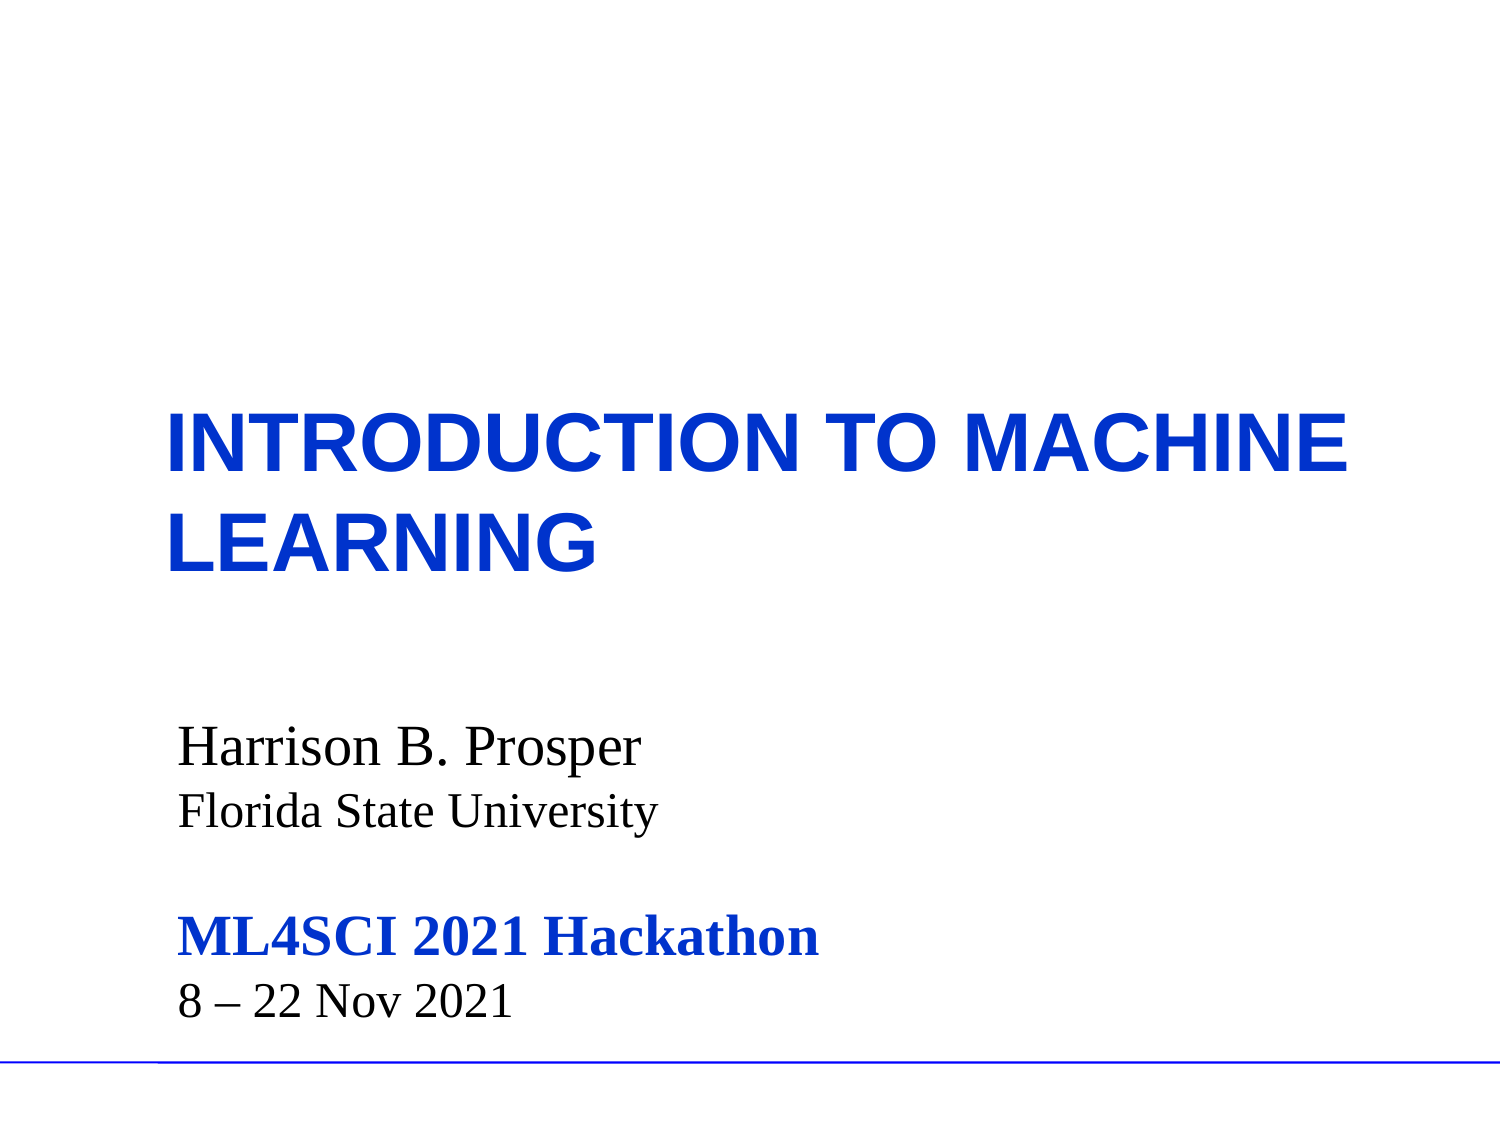

# Introduction to machine learning
Harrison B. Prosper
Florida State University

ML4SCI 2021 Hackathon
8 – 22 Nov 2021